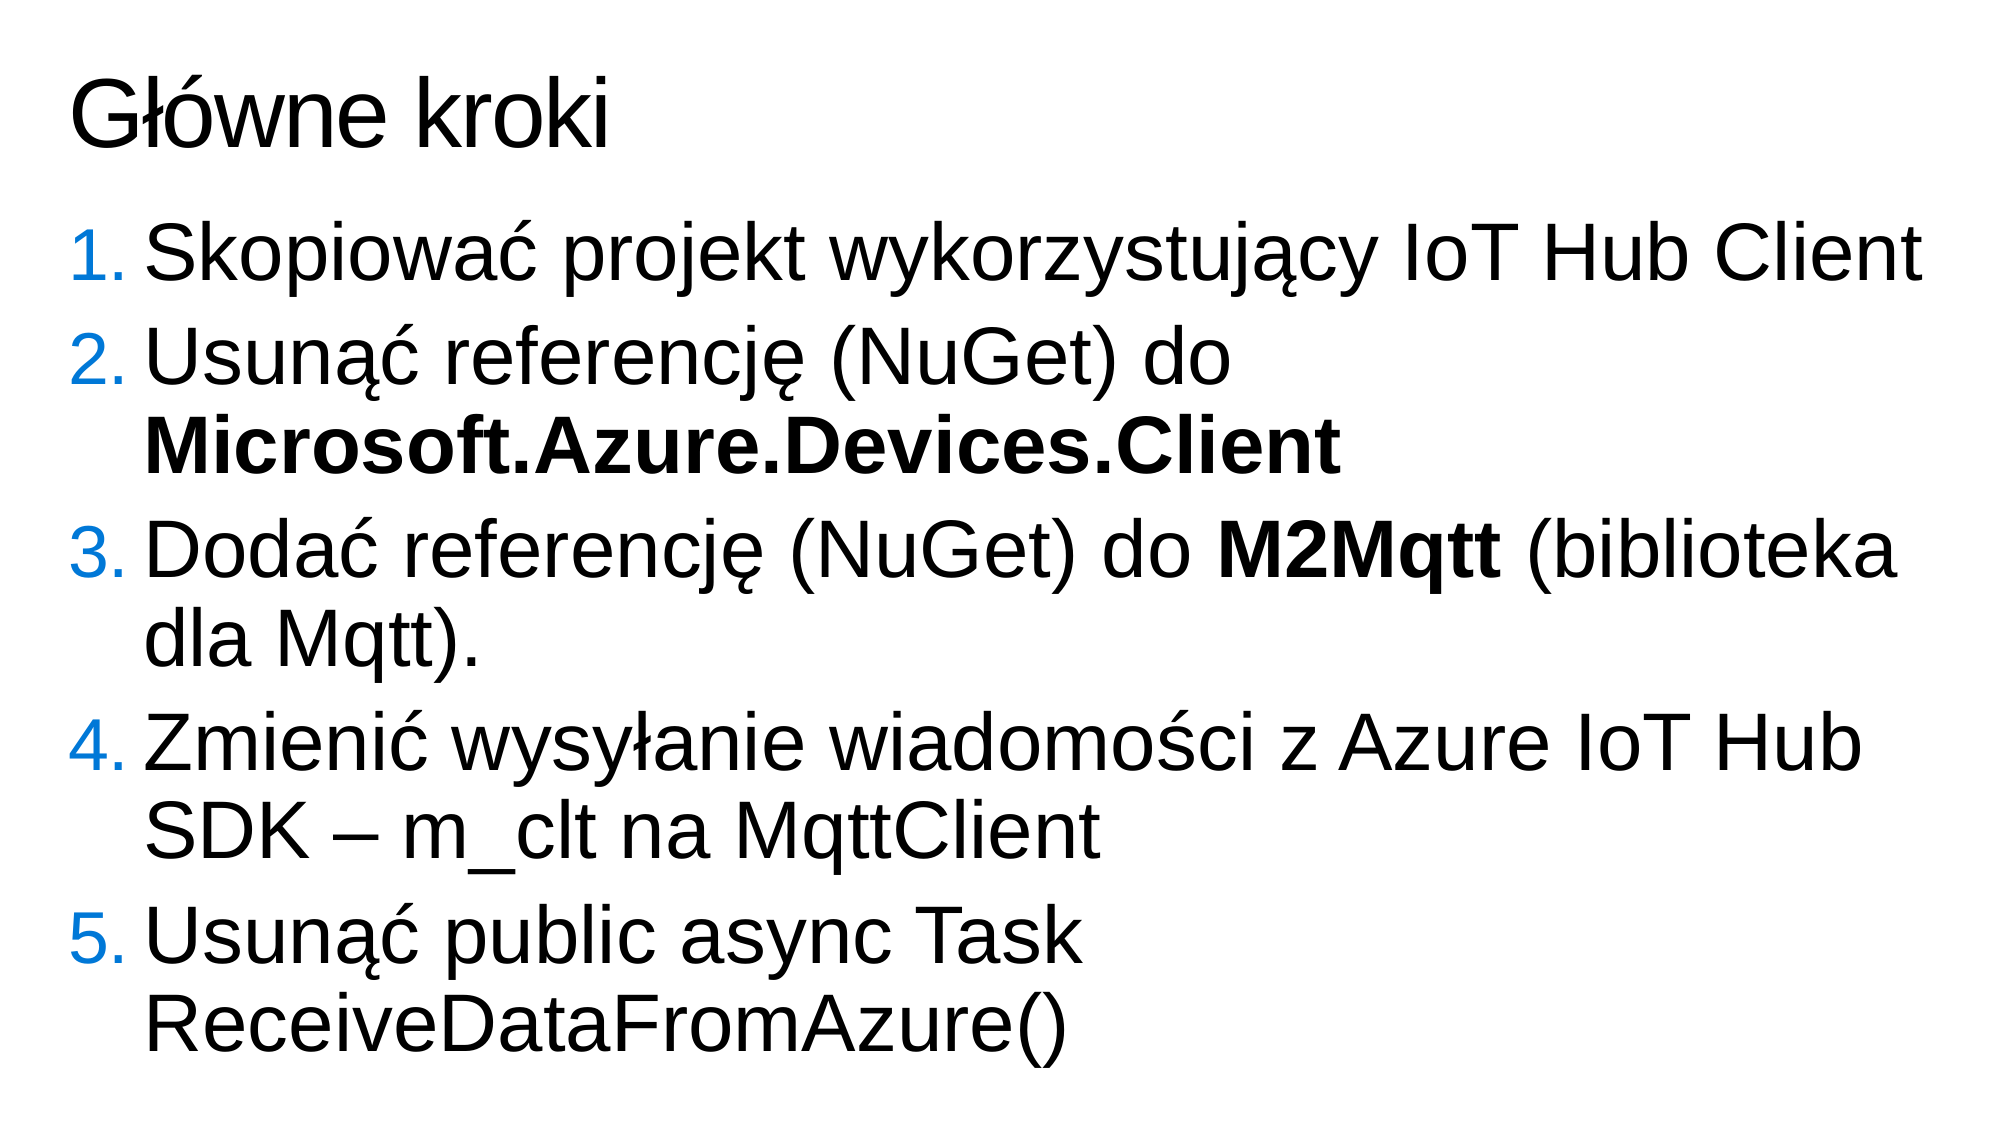

# Główne kroki
Skopiować projekt wykorzystujący IoT Hub Client
Usunąć referencję (NuGet) do Microsoft.Azure.Devices.Client
Dodać referencję (NuGet) do M2Mqtt (biblioteka dla Mqtt).
Zmienić wysyłanie wiadomości z Azure IoT Hub SDK – m_clt na MqttClient
Usunąć public async Task ReceiveDataFromAzure()